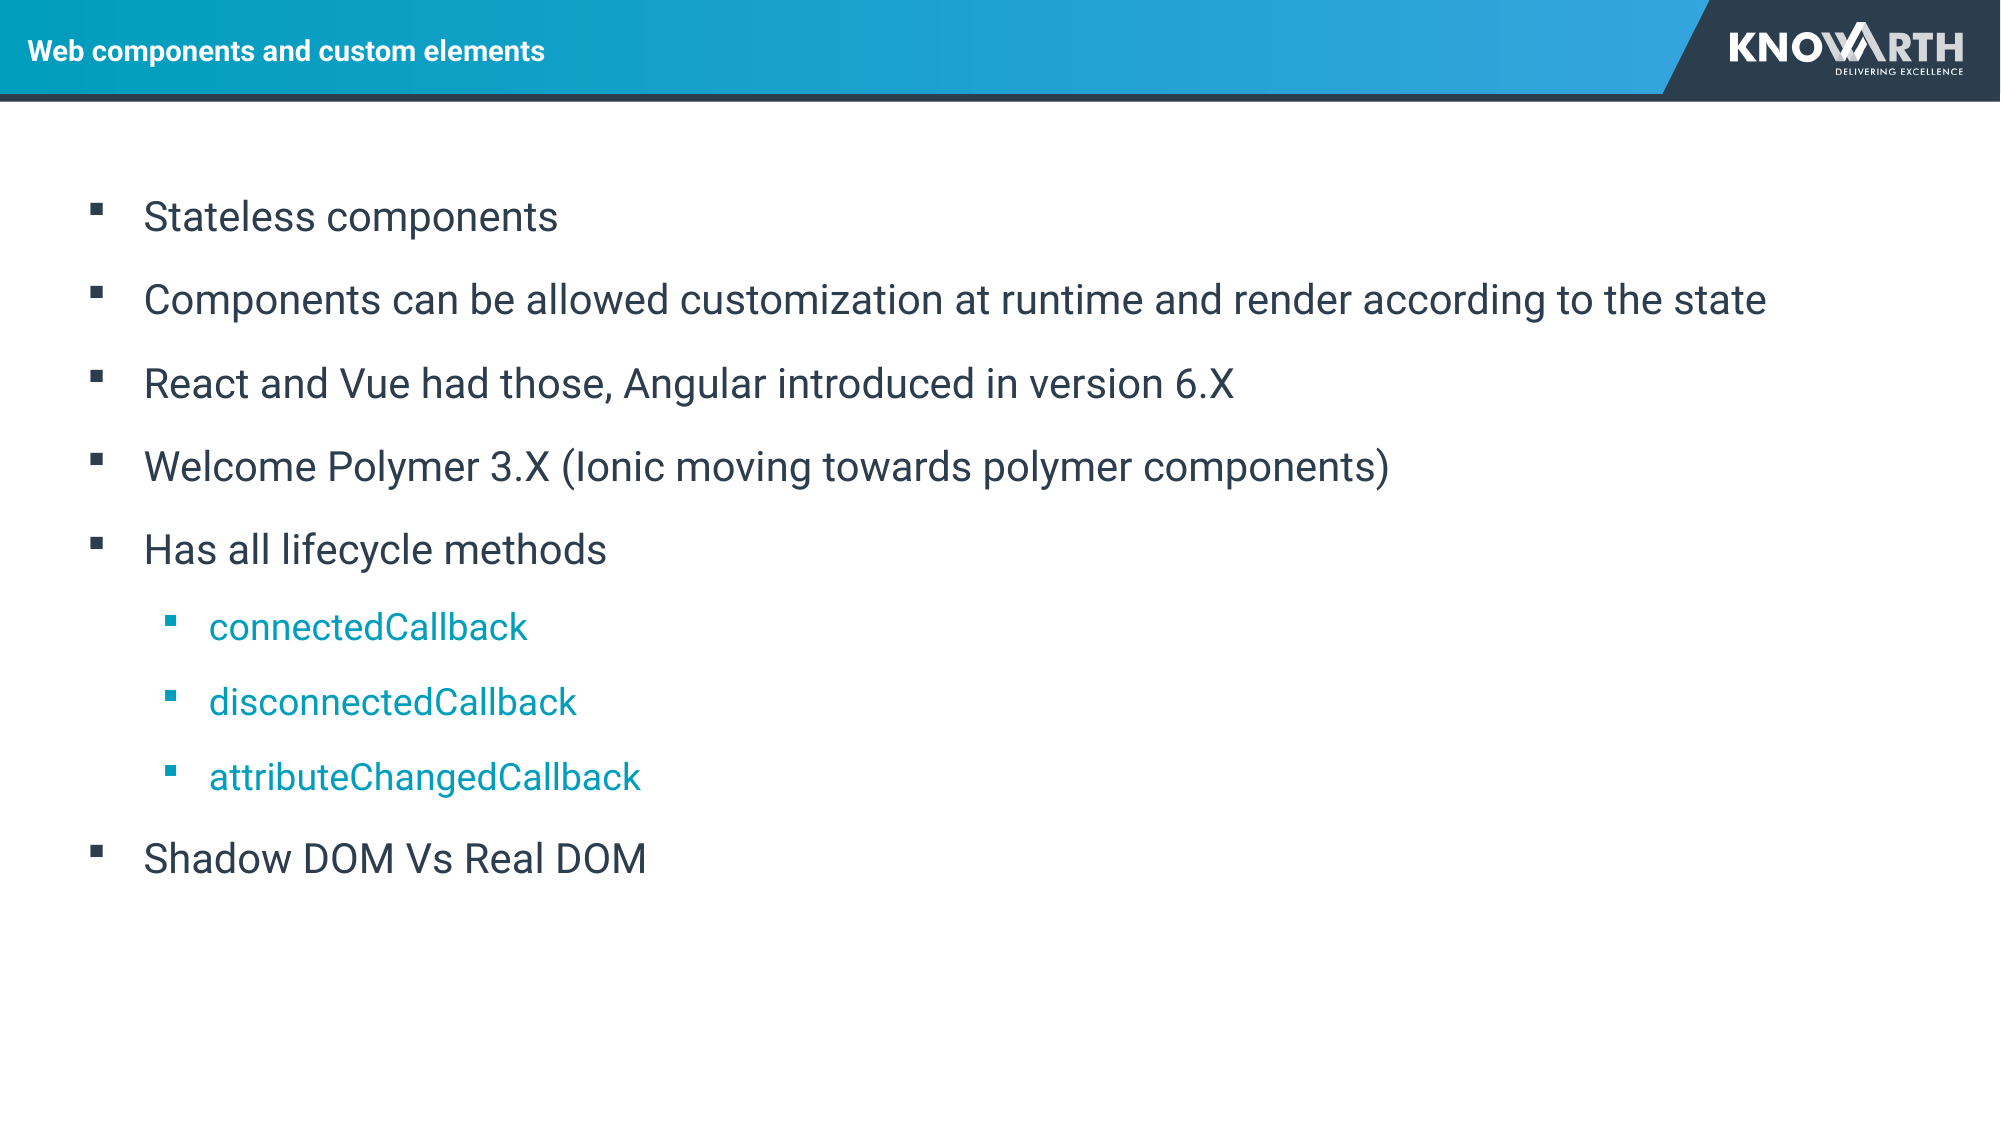

# Web components and custom elements

Stateless components
Components can be allowed customization at runtime and render according to the state
React and Vue had those, Angular introduced in version 6.X
Welcome Polymer 3.X (Ionic moving towards polymer components)
Has all lifecycle methods
connectedCallback
disconnectedCallback
attributeChangedCallback
Shadow DOM Vs Real DOM